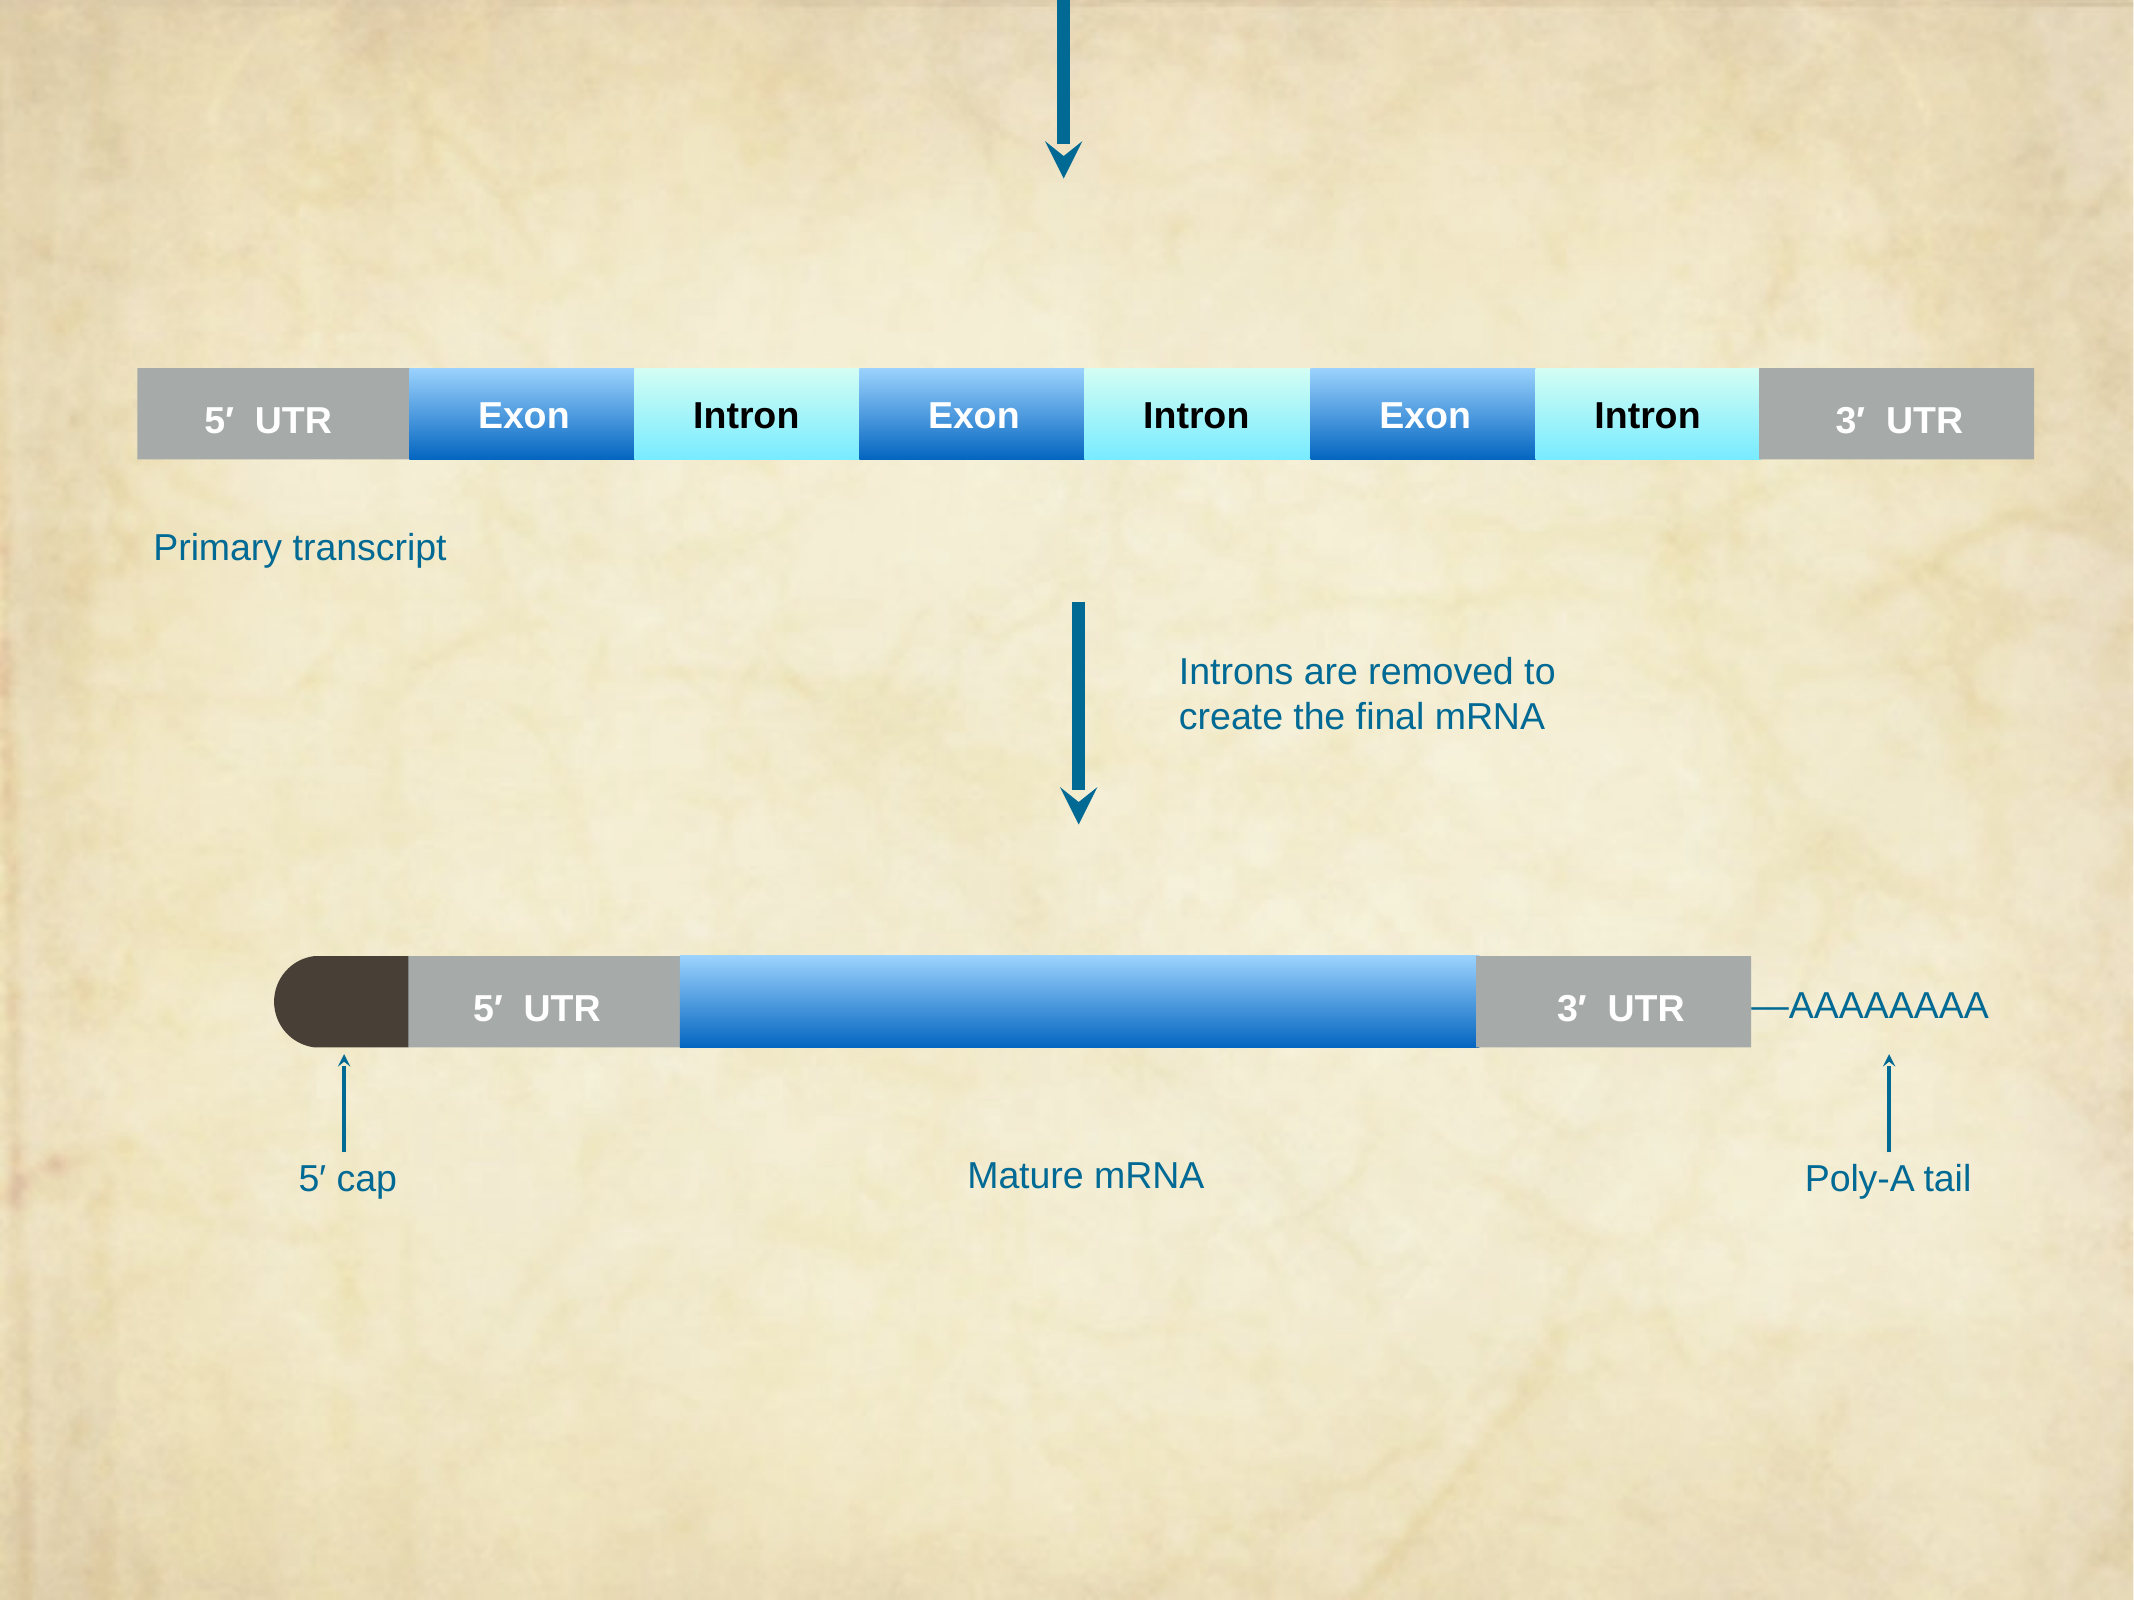

Exon
Intron

Exon
Intron

Exon
Intron

5′  UTR
3′  UTR
Primary transcript

Introns are removed to create the final mRNA

5′  UTR
3′  UTR
—AAAAAAAA

Mature mRNA
5′ cap
Poly-A tail